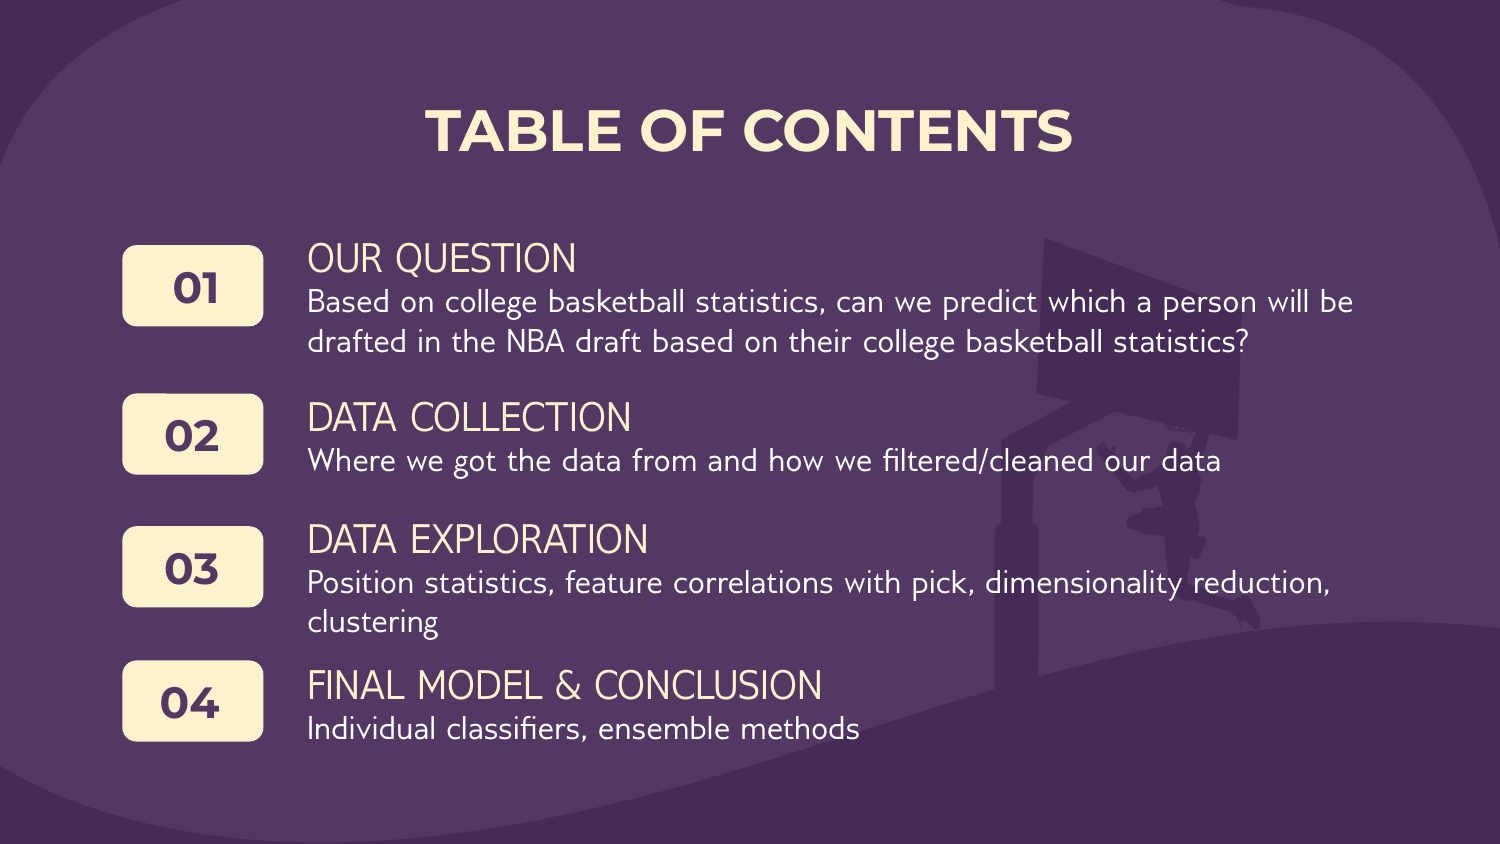

TABLE OF CONTENTS
OUR QUESTION

# 01
Based on college basketball statistics, can we predict which a person will be drafted in the NBA draft based on their college basketball statistics?
DATA COLLECTION

02
Where we got the data from and how we filtered/cleaned our data
DATA EXPLORATION

03
Position statistics, feature correlations with pick, dimensionality reduction, clustering
FINAL MODEL & CONCLUSION

04
Individual classifiers, ensemble methods